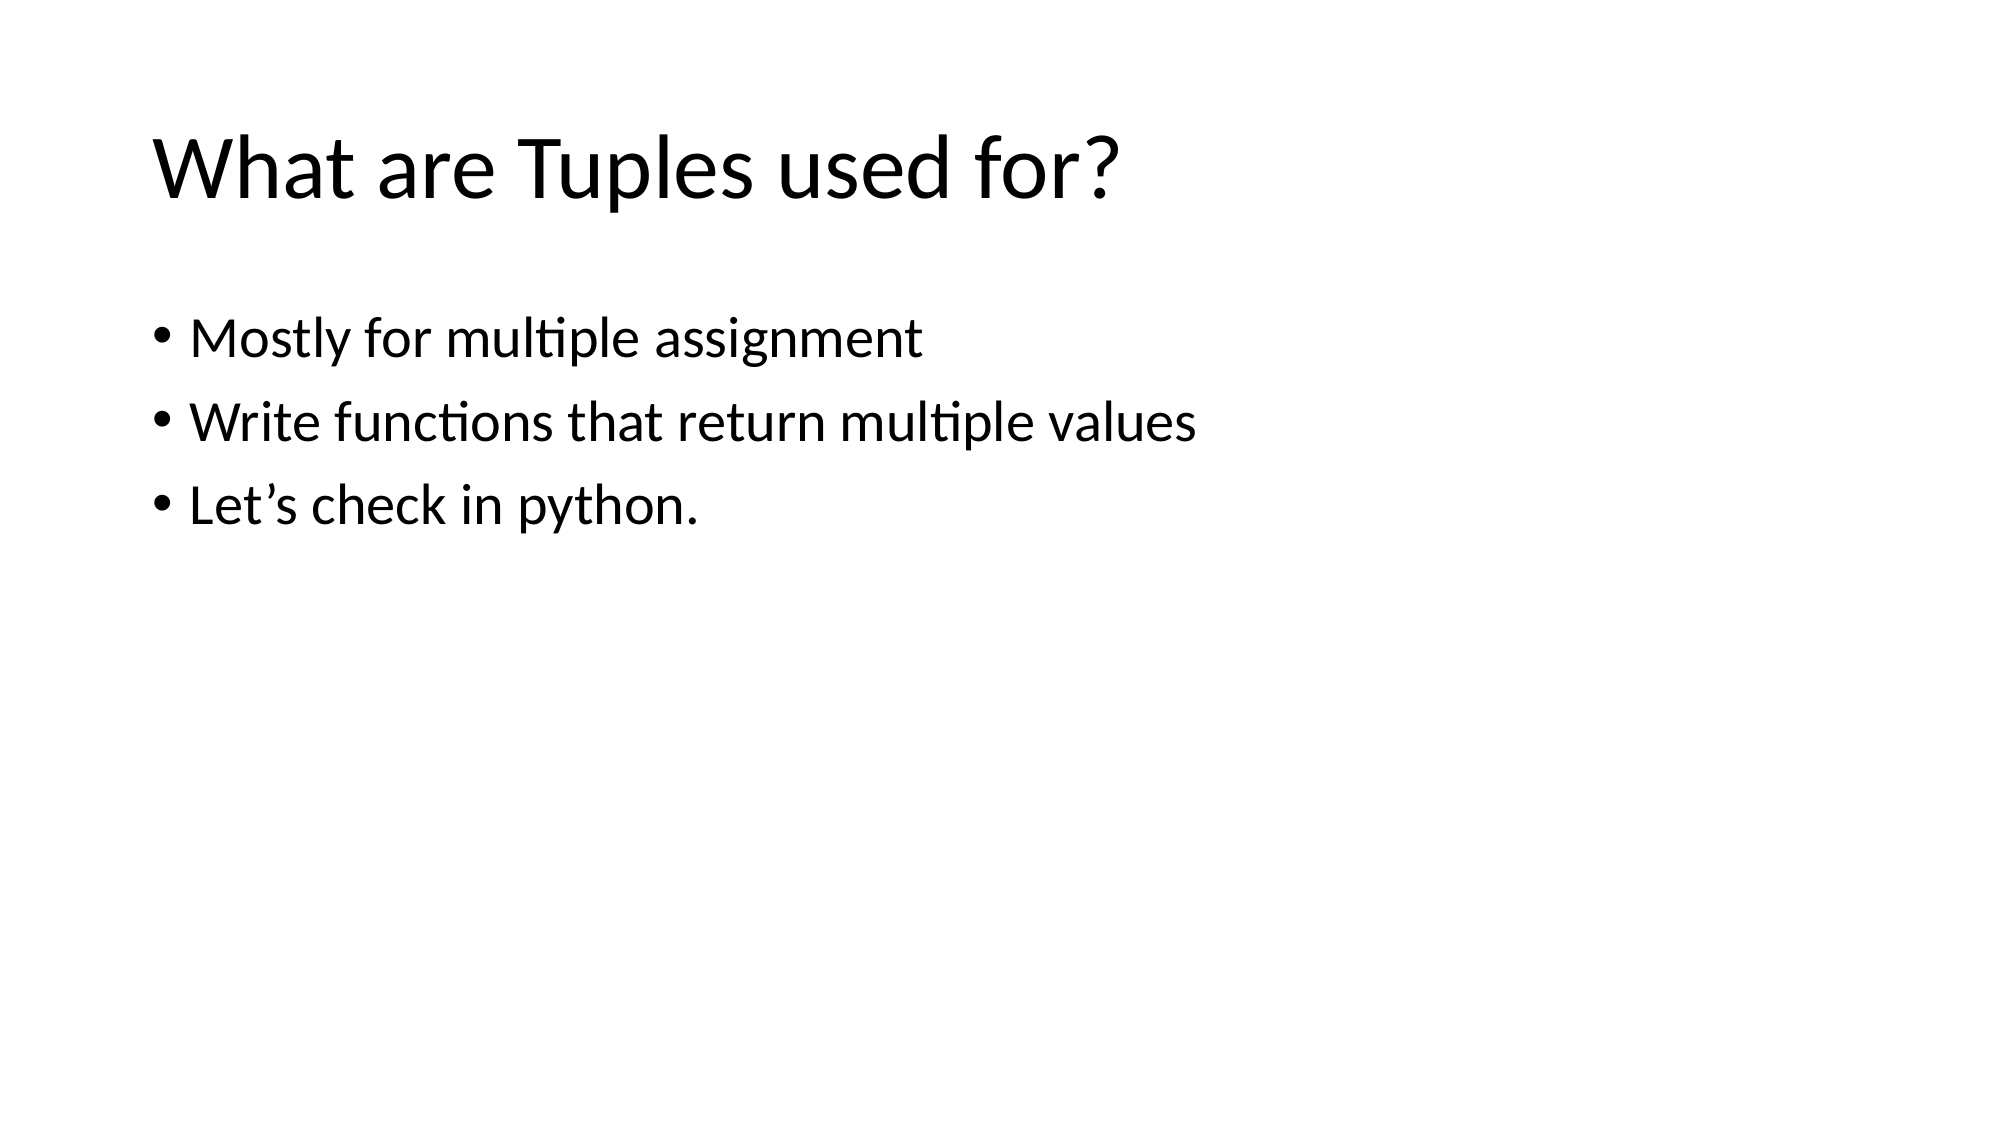

# What are Tuples used for?
Mostly for multiple assignment
Write functions that return multiple values
Let’s check in python.